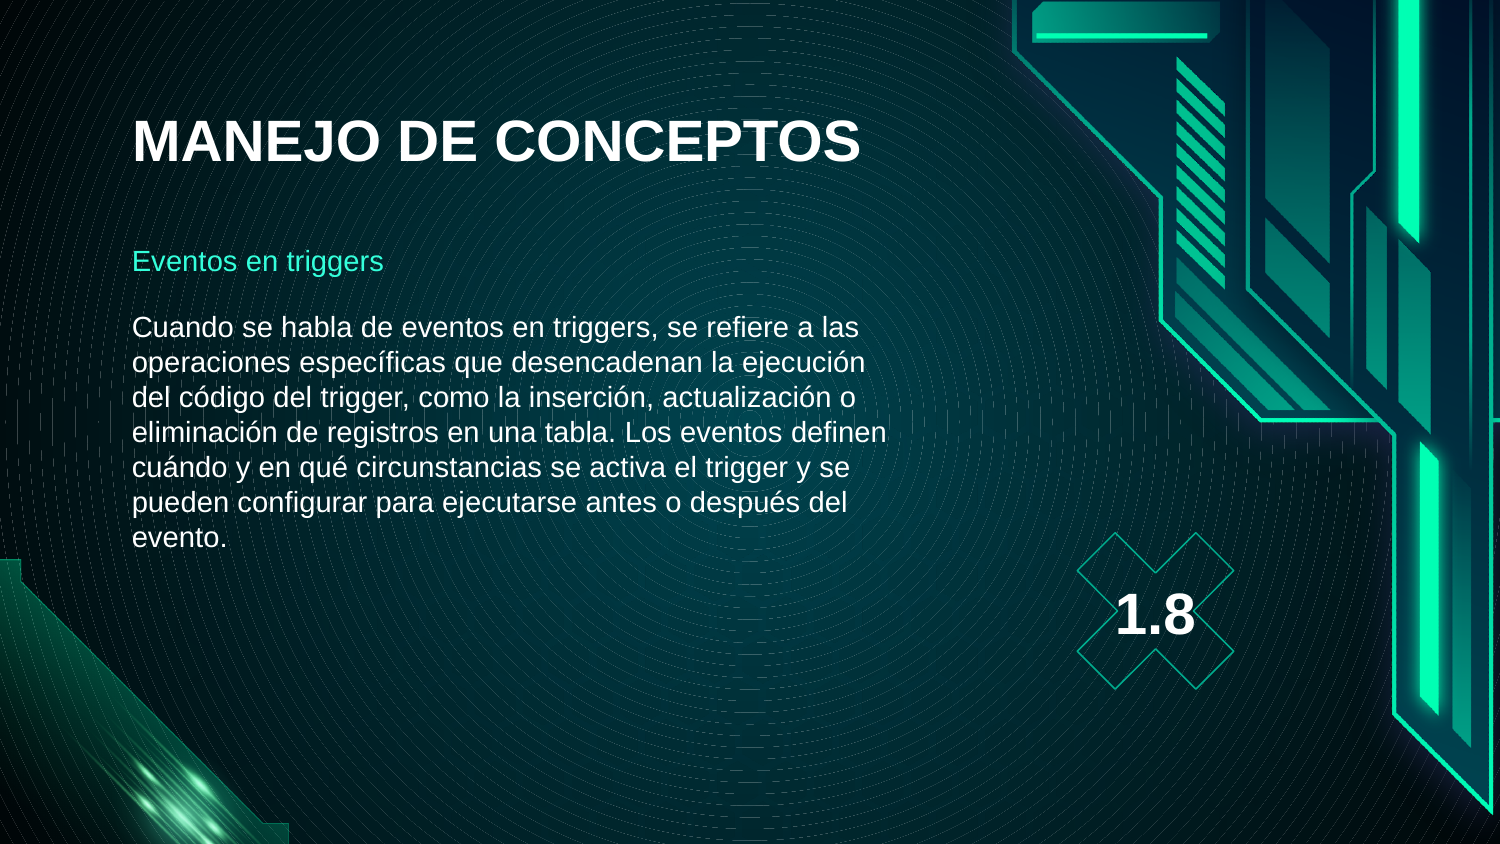

# MANEJO DE CONCEPTOS
Eventos en triggers
Cuando se habla de eventos en triggers, se refiere a las operaciones específicas que desencadenan la ejecución del código del trigger, como la inserción, actualización o eliminación de registros en una tabla. Los eventos definen cuándo y en qué circunstancias se activa el trigger y se pueden configurar para ejecutarse antes o después del evento.

1.8